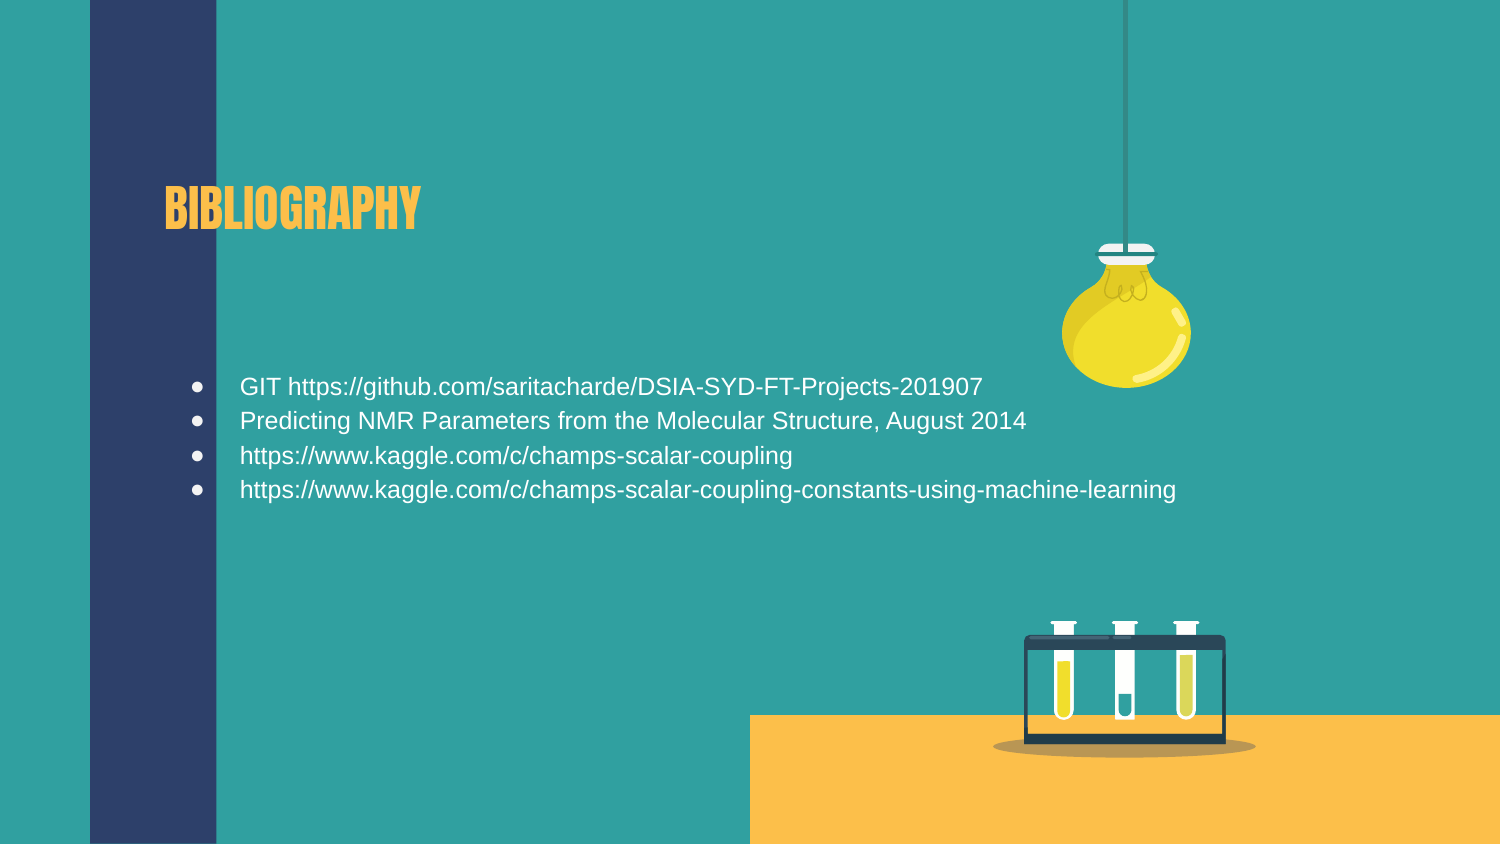

# BIBLIOGRAPHY
GIT https://github.com/saritacharde/DSIA-SYD-FT-Projects-201907
Predicting NMR Parameters from the Molecular Structure, August 2014
https://www.kaggle.com/c/champs-scalar-coupling
https://www.kaggle.com/c/champs-scalar-coupling-constants-using-machine-learning